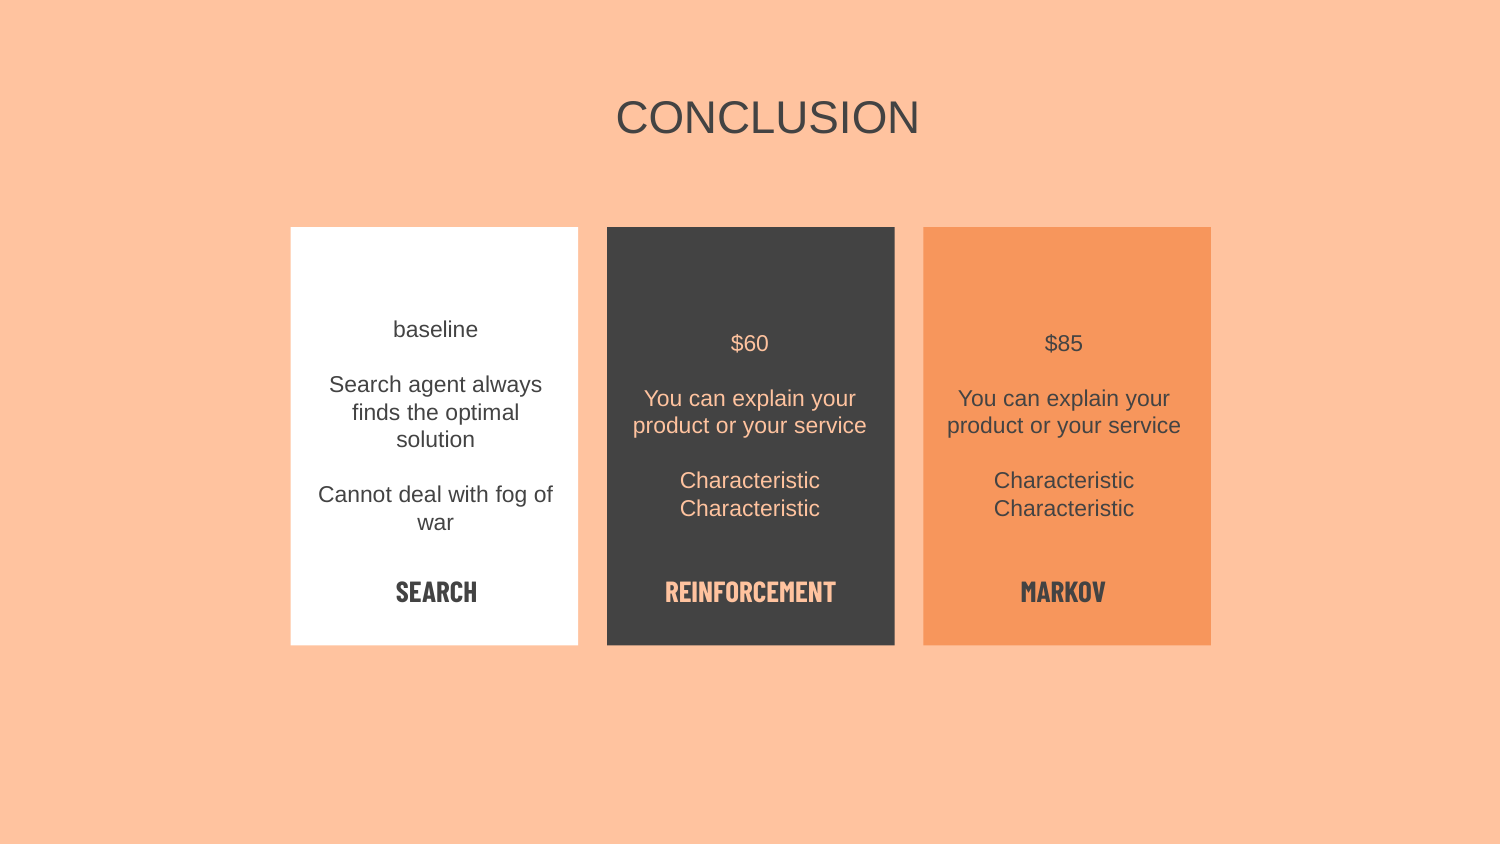

# CONCLUSION

baseline

Search agent always finds the optimal solution

Cannot deal with fog of war
$60

You can explain your product or your service

Characteristic
Characteristic
$85

You can explain your product or your service

Characteristic
Characteristic
SEARCH
REINFORCEMENT
MARKOV